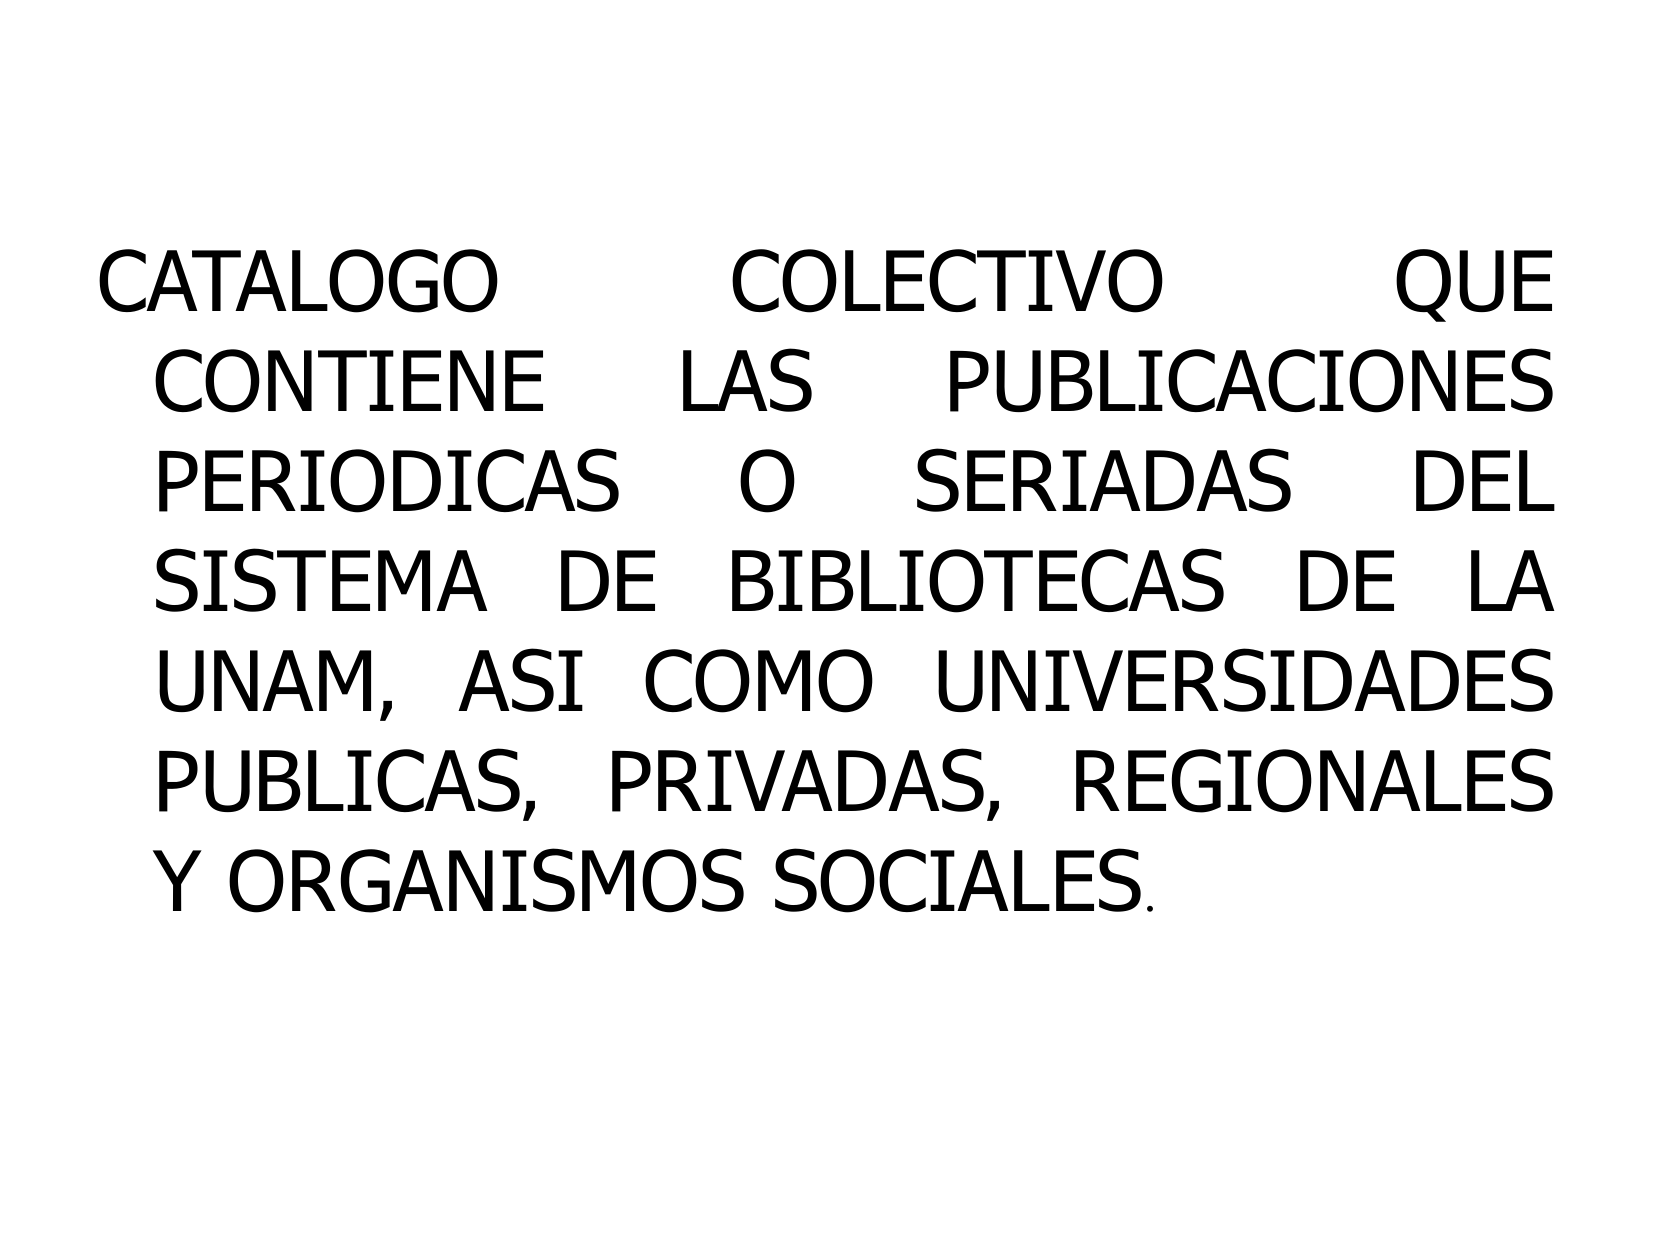

SERIUNAM
CATALOGO COLECTIVO QUE CONTIENE LAS PUBLICACIONES PERIODICAS O SERIADAS DEL SISTEMA DE BIBLIOTECAS DE LA UNAM, ASI COMO UNIVERSIDADES PUBLICAS, PRIVADAS, REGIONALES Y ORGANISMOS SOCIALES.